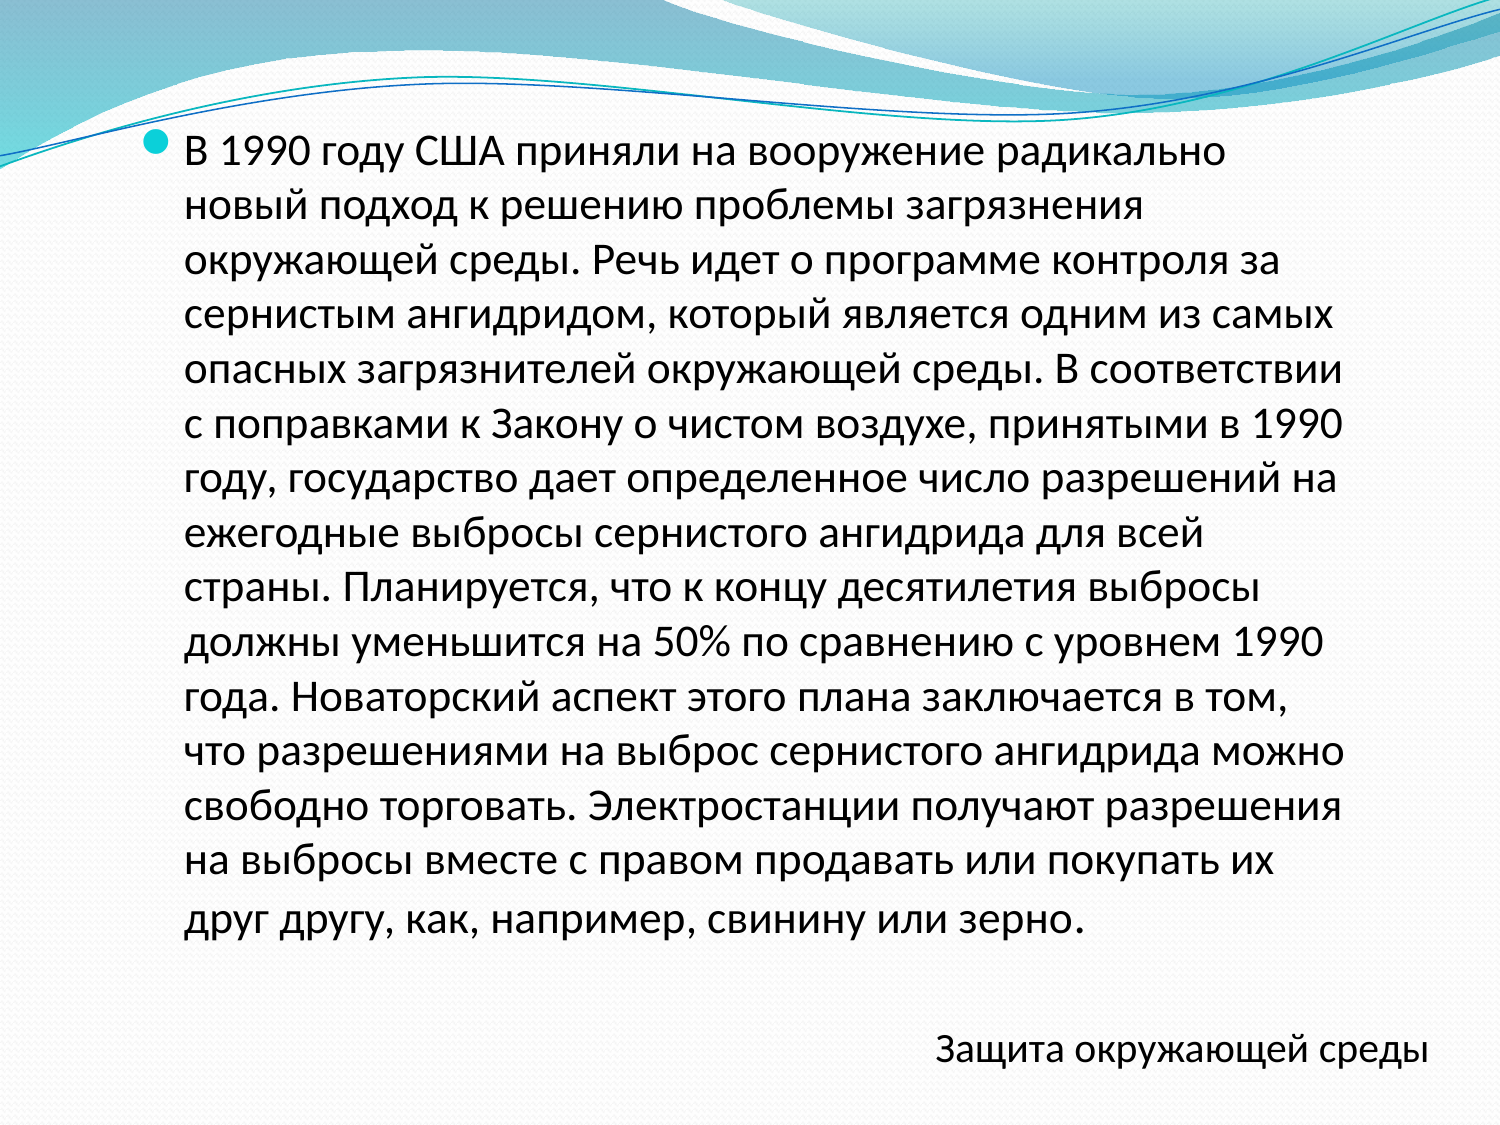

В 1990 году США приняли на вооружение радикально новый подход к решению проблемы загрязнения окружающей среды. Речь идет о программе контроля за сернистым ангидридом, который является одним из самых опасных загрязнителей окружающей среды. В соответствии с поправками к Закону о чистом воздухе, принятыми в 1990 году, государство дает определенное число разрешений на ежегодные выбросы сернистого ангидрида для всей страны. Планируется, что к концу десятилетия выбросы должны уменьшится на 50% по сравнению с уровнем 1990 года. Новаторский аспект этого плана заключается в том, что разрешениями на выброс сернистого ангидрида можно свободно торговать. Электростанции получают разрешения на выбросы вместе с правом продавать или покупать их друг другу, как, например, свинину или зерно.
Защита окружающей среды